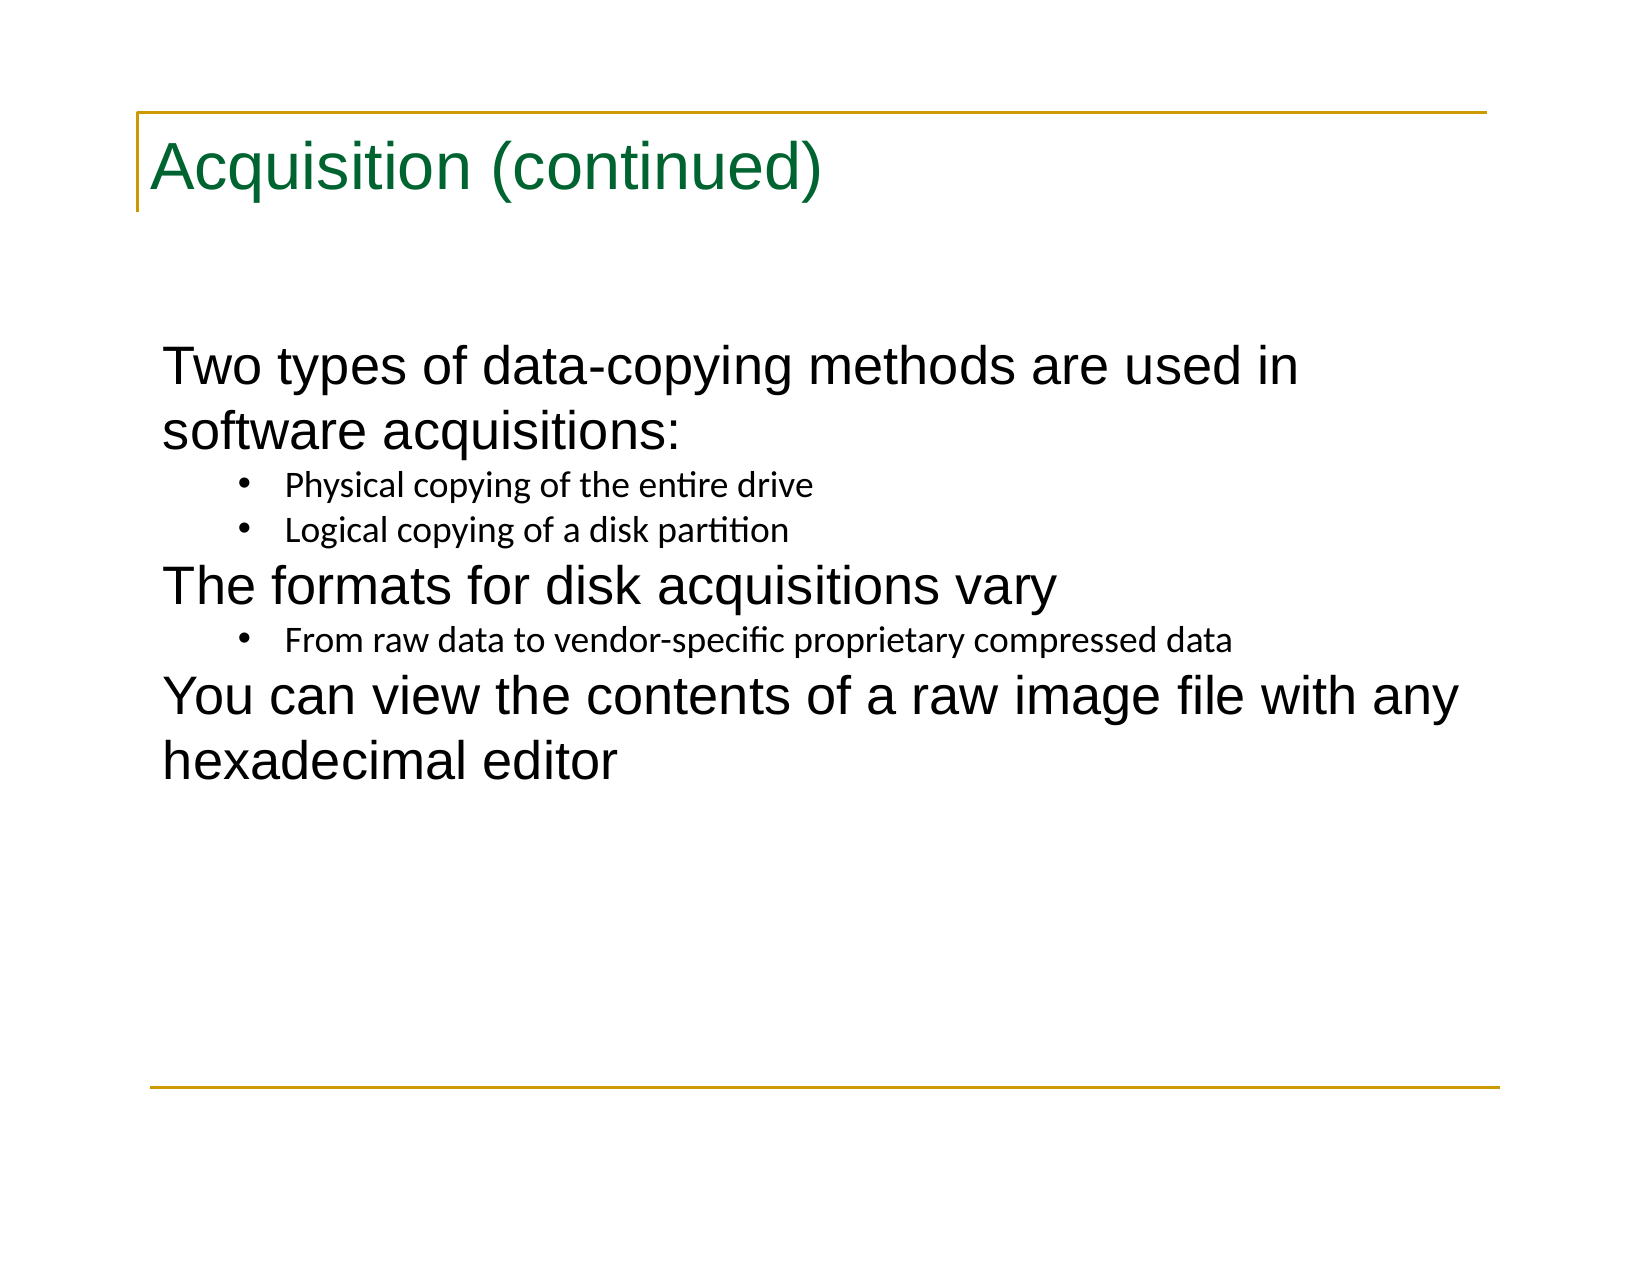

# Acquisition (continued)
Two types of data-copying methods are used in software acquisitions:
Physical copying of the entire drive
Logical copying of a disk partition
The formats for disk acquisitions vary
From raw data to vendor-specific proprietary compressed data
You can view the contents of a raw image file with any hexadecimal editor